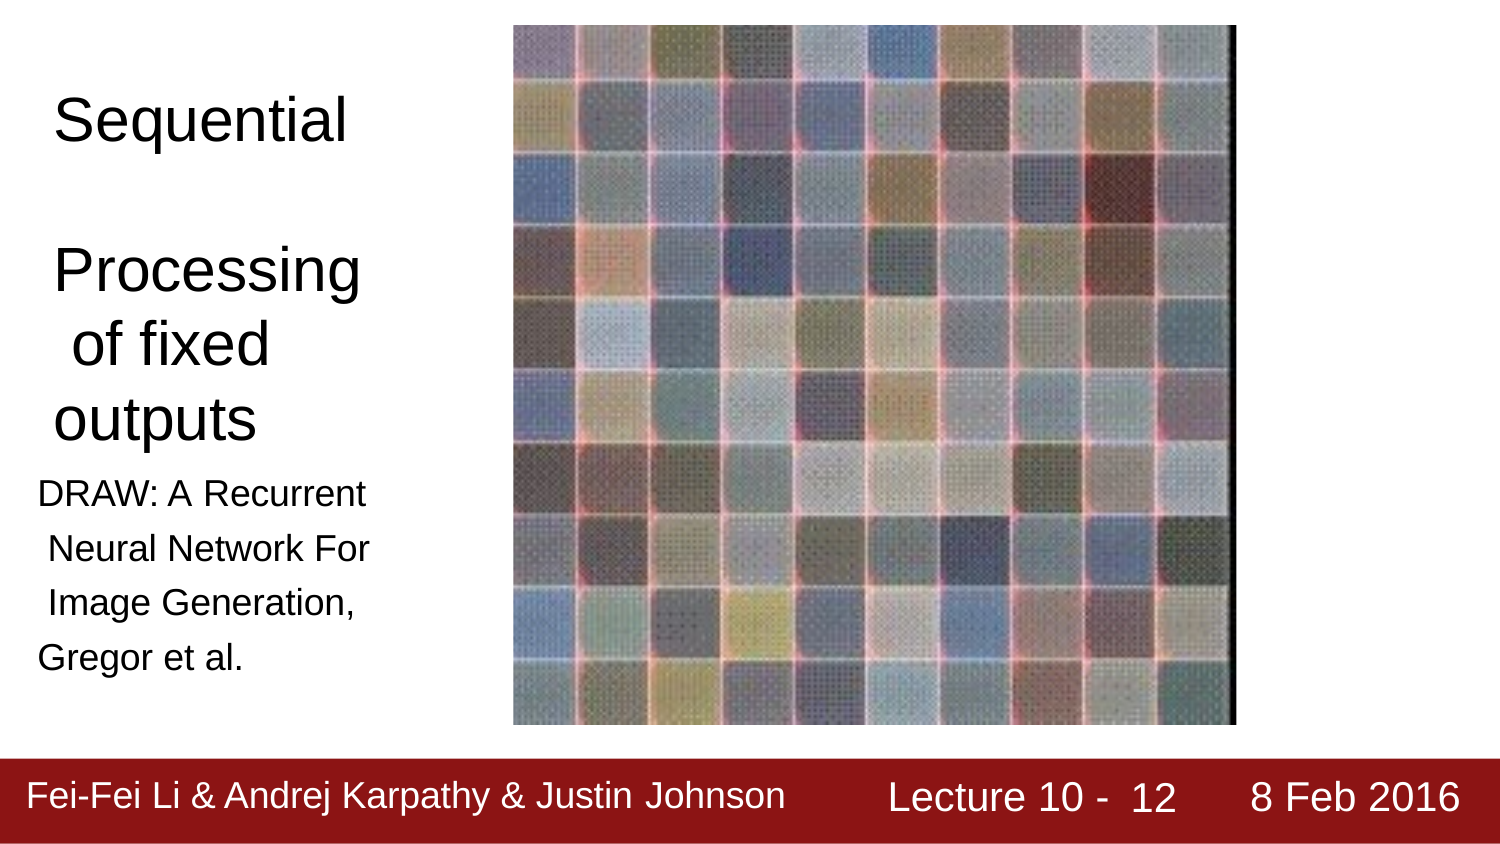

# Sequential  Processing  of fixed  outputs
DRAW: A Recurrent  Neural Network For  Image Generation,  Gregor et al.
Fei-Fei Li & Andrej Karpathy & Justin Johnson	Lecture 10 -	8 Feb 2016

Lecture 10 -
8 Feb 2016
Fei-Fei Li & Andrej Karpathy & Justin Johnson
12